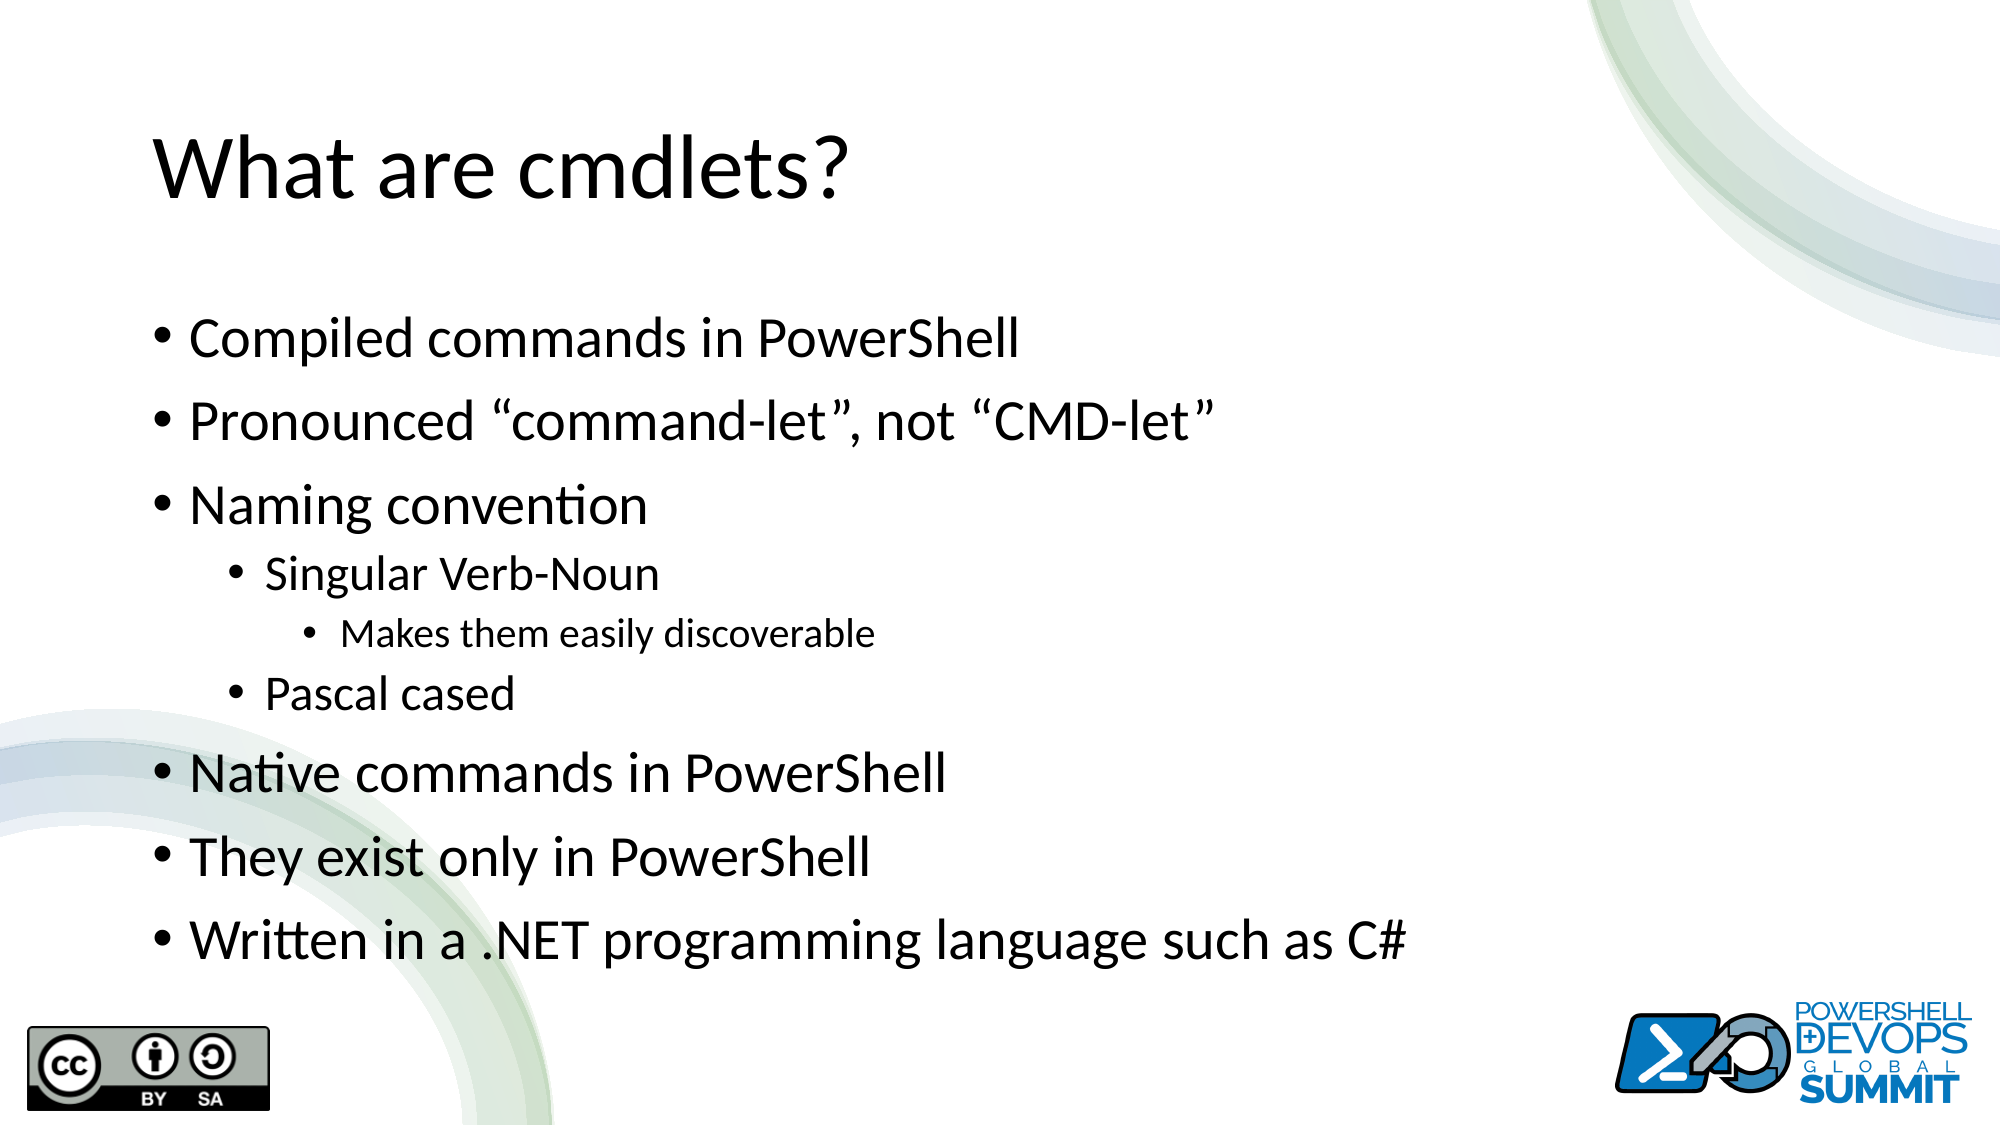

# What are cmdlets?
Compiled commands in PowerShell
Pronounced “command-let”, not “CMD-let”
Naming convention
Singular Verb-Noun
Makes them easily discoverable
Pascal cased
Native commands in PowerShell
They exist only in PowerShell
Written in a .NET programming language such as C#